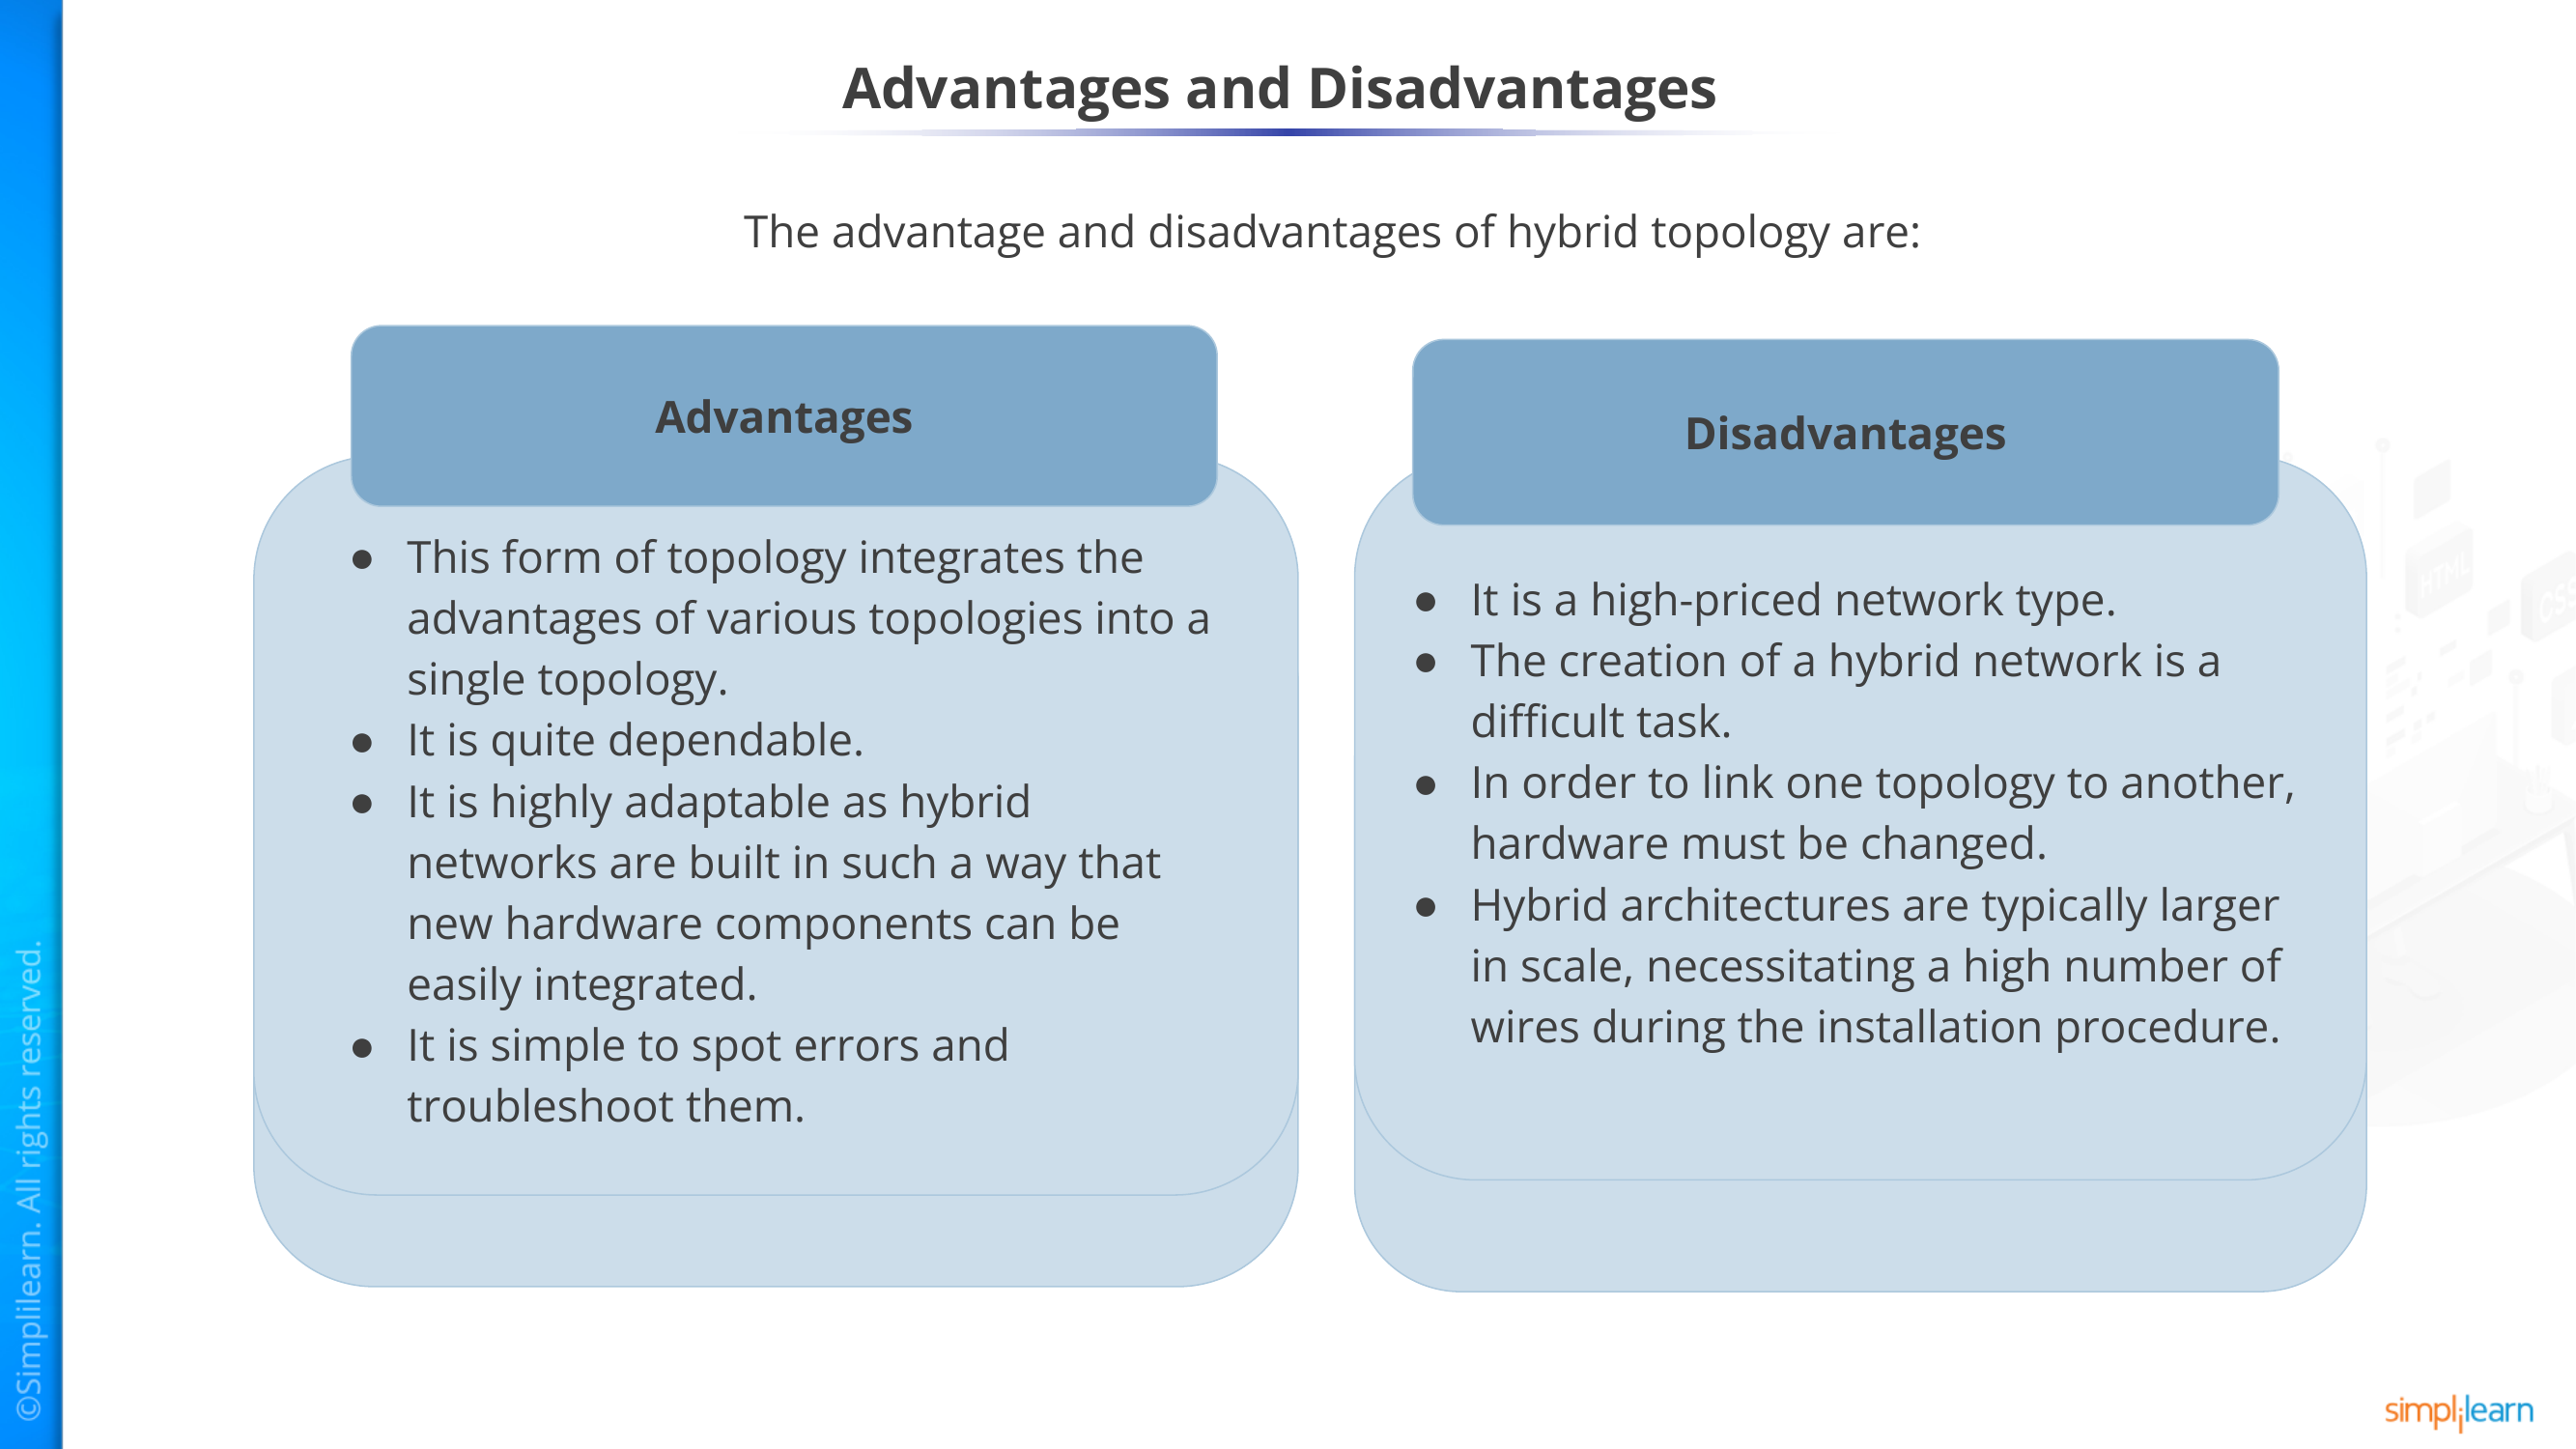

# Advantages and Disadvantages

The advantage and disadvantages of hybrid topology are:
Advantages
Disadvantages

This form of topology integrates the advantages of various topologies into a single topology.
It is quite dependable.
It is highly adaptable as hybrid networks are built in such a way that new hardware components can be easily integrated.
It is simple to spot errors and troubleshoot them.
It is a high-priced network type.
The creation of a hybrid network is a difficult task.
In order to link one topology to another, hardware must be changed.
Hybrid architectures are typically larger in scale, necessitating a high number of wires during the installation procedure.